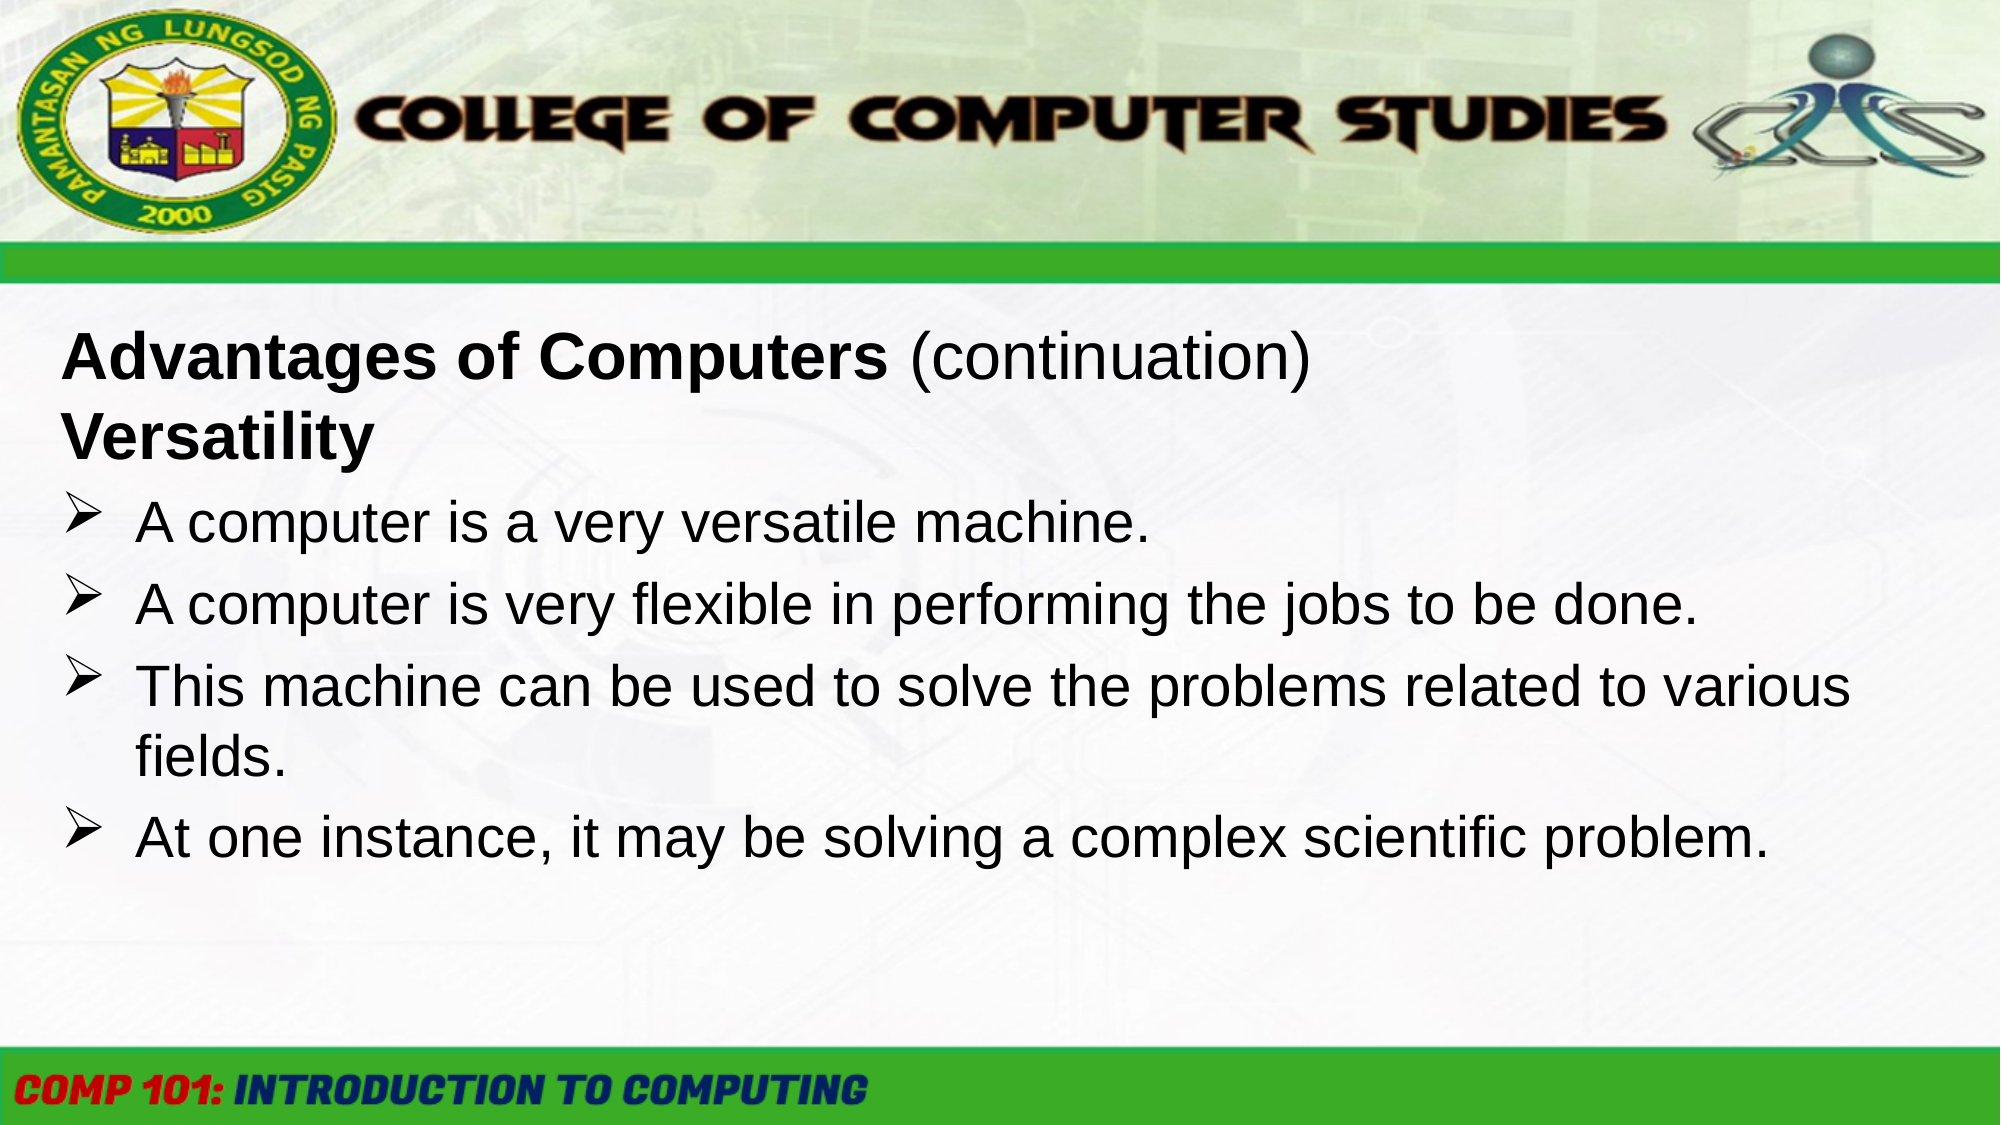

Advantages of Computers (continuation)
Versatility
A computer is a very versatile machine.
A computer is very flexible in performing the jobs to be done.
This machine can be used to solve the problems related to various fields.
At one instance, it may be solving a complex scientific problem.